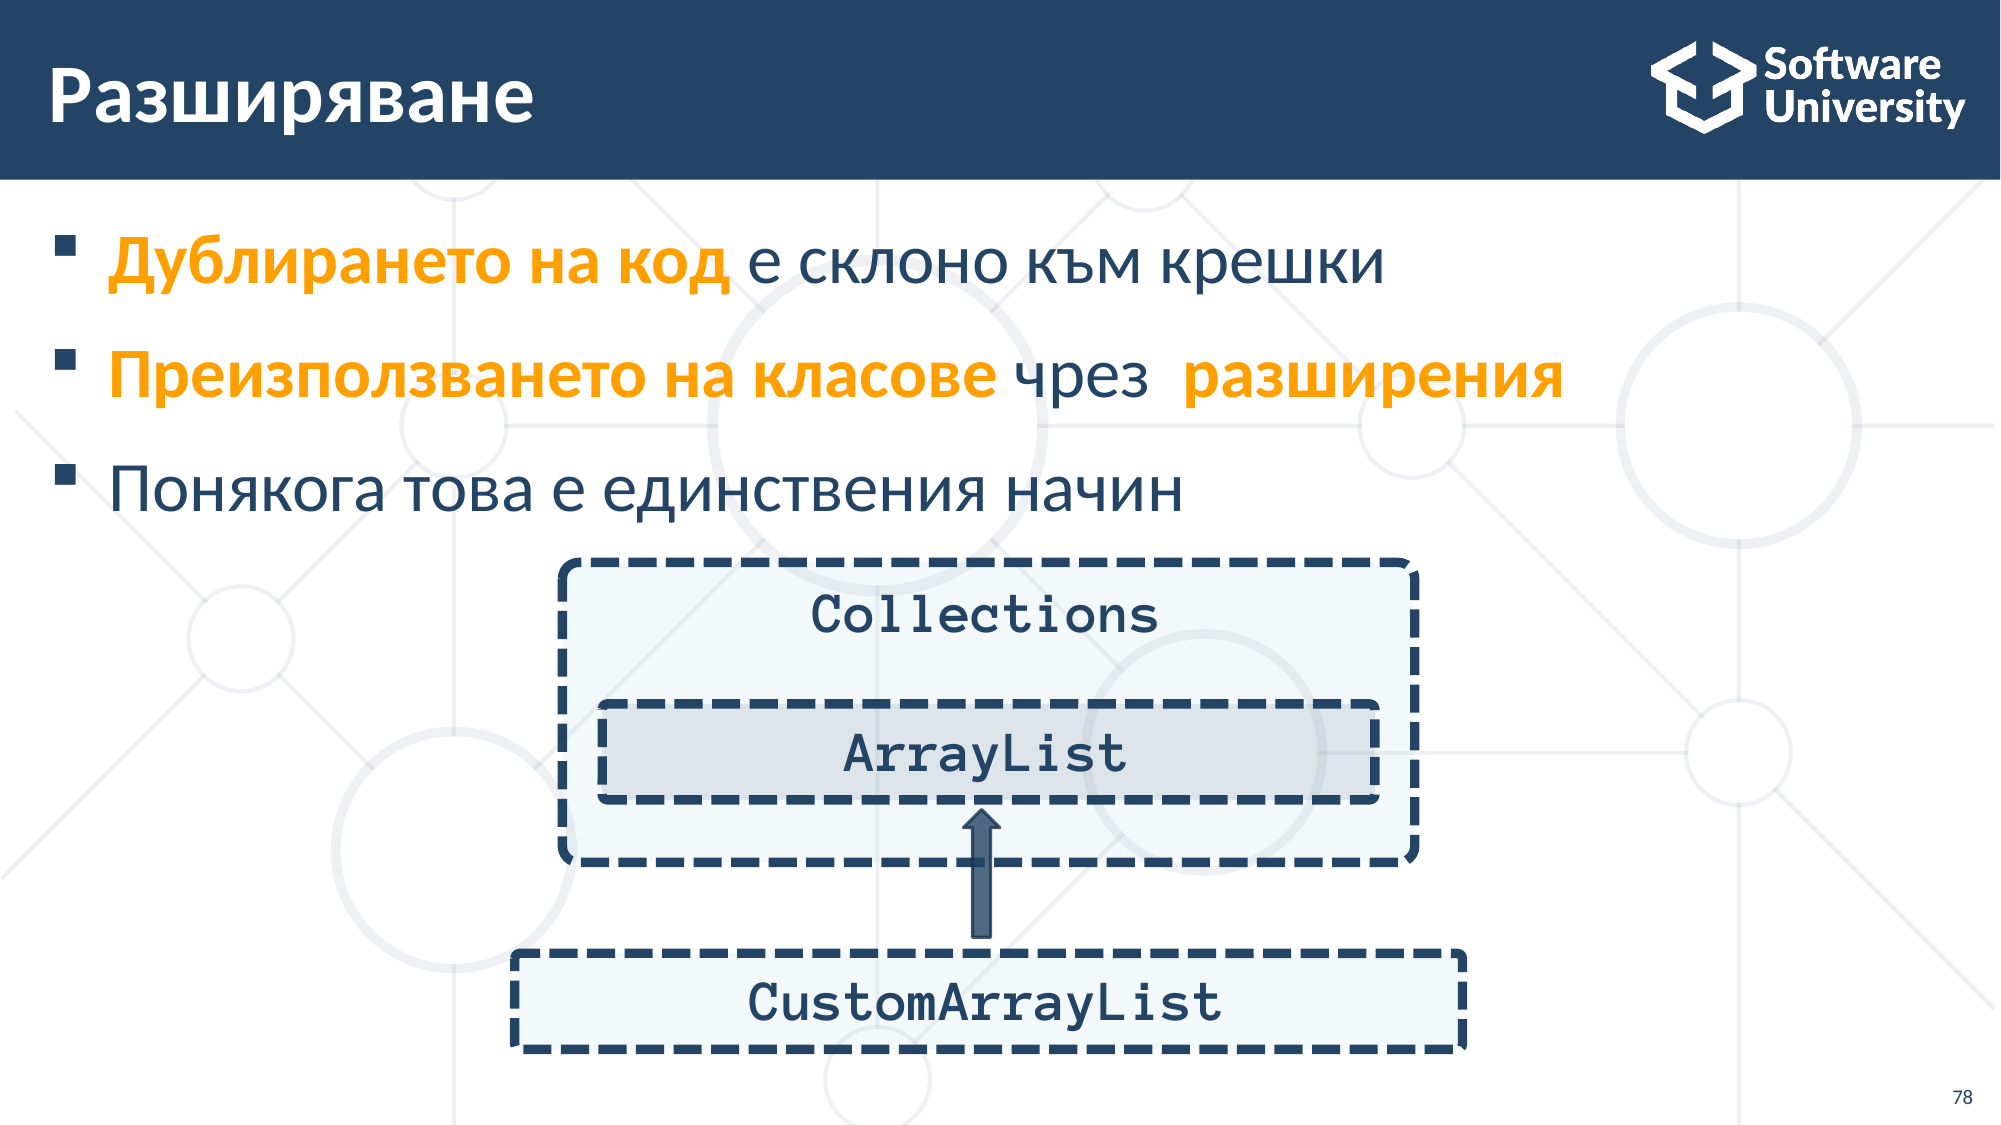

# Разширяване
Дублирането на код е склоно към крешки
Преизползването на класове чрез  разширения
Понякога това е единствения начин
Collections
ArrayList

CustomArrayList
78